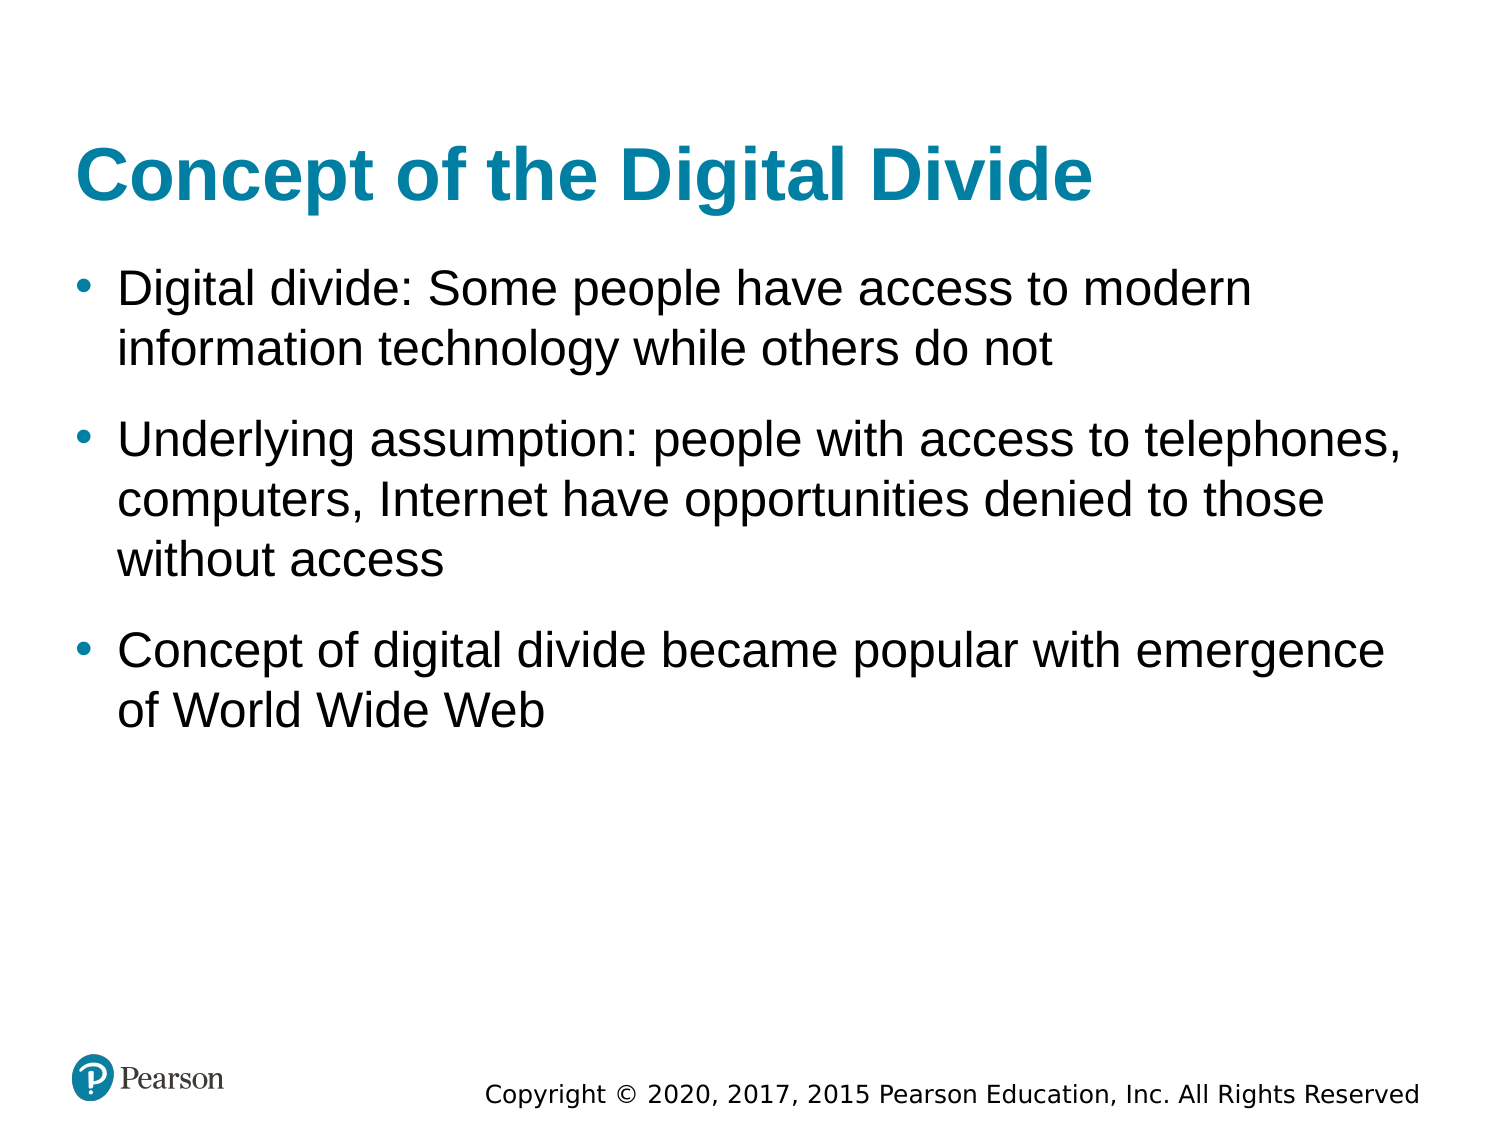

# Concept of the Digital Divide
Digital divide: Some people have access to modern information technology while others do not
Underlying assumption: people with access to telephones, computers, Internet have opportunities denied to those without access
Concept of digital divide became popular with emergence of World Wide Web